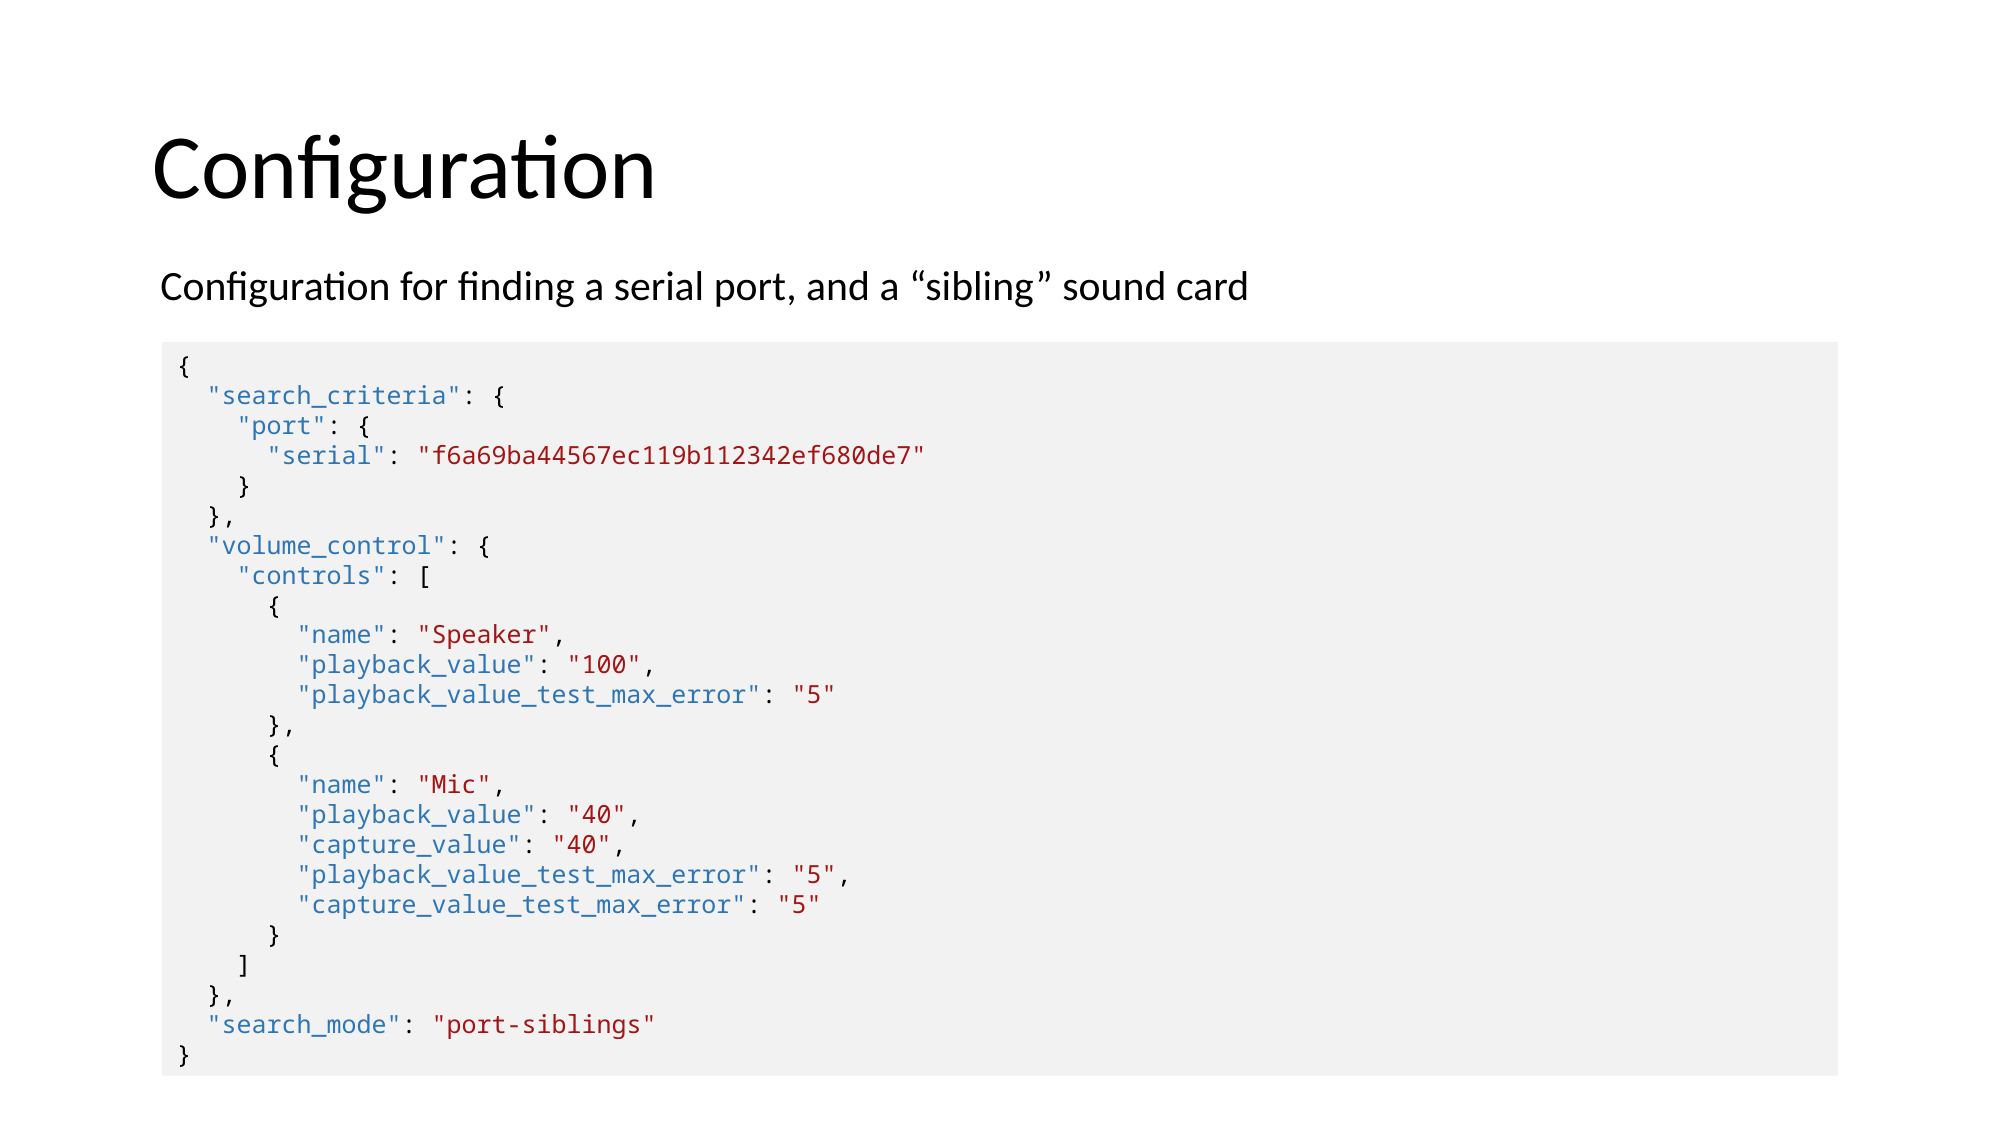

# Configuration
Configuration for finding a serial port, and a “sibling” sound card
{
  "search_criteria": {
    "port": {
      "serial": "f6a69ba44567ec119b112342ef680de7"
    }
  },
  "volume_control": {
    "controls": [
      {
        "name": "Speaker",
        "playback_value": "100",
        "playback_value_test_max_error": "5"
      },
      {
        "name": "Mic",
        "playback_value": "40",
        "capture_value": "40",
        "playback_value_test_max_error": "5",
        "capture_value_test_max_error": "5"
      }
    ]
  },
  "search_mode": "port-siblings"
}